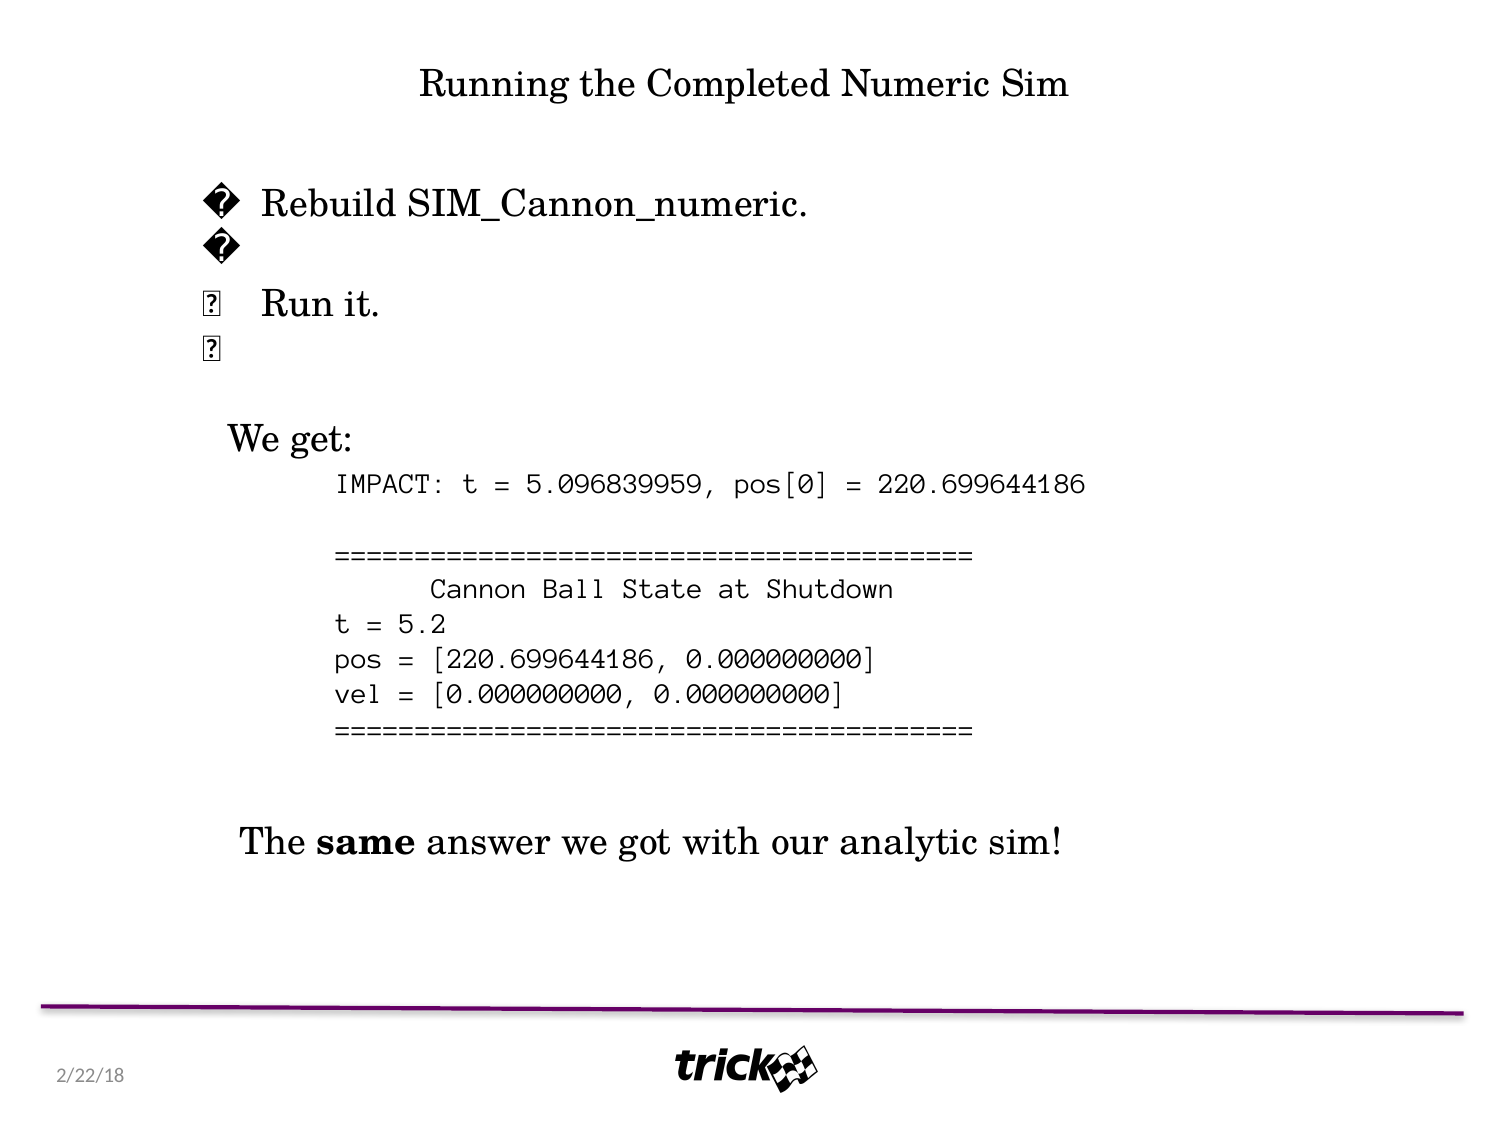

Running the Completed Numeric Sim
👉
Rebuild SIM_Cannon_numeric.
👉
Run it.
We get:
IMPACT: t = 5.096839959, pos[0] = 220.699644186

========================================
      Cannon Ball State at Shutdown
t = 5.2
pos = [220.699644186, 0.000000000]
vel = [0.000000000, 0.000000000]
========================================
The same answer we got with our analytic sim!